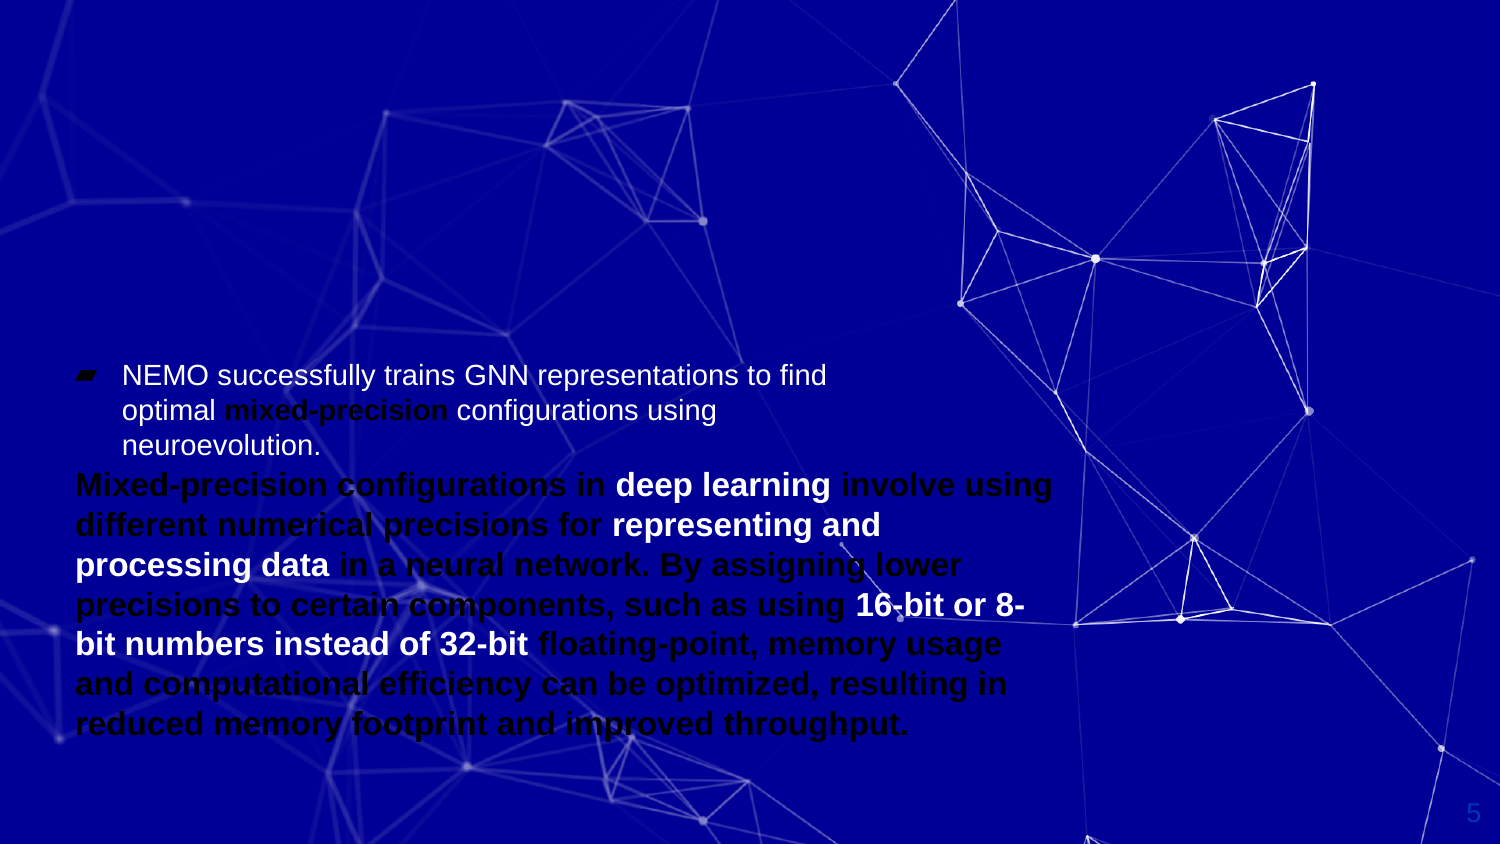

NEMO successfully trains GNN representations to find optimal mixed-precision configurations using neuroevolution.
Mixed-precision configurations in deep learning involve using different numerical precisions for representing and processing data in a neural network. By assigning lower precisions to certain components, such as using 16-bit or 8-bit numbers instead of 32-bit floating-point, memory usage and computational efficiency can be optimized, resulting in reduced memory footprint and improved throughput.
5